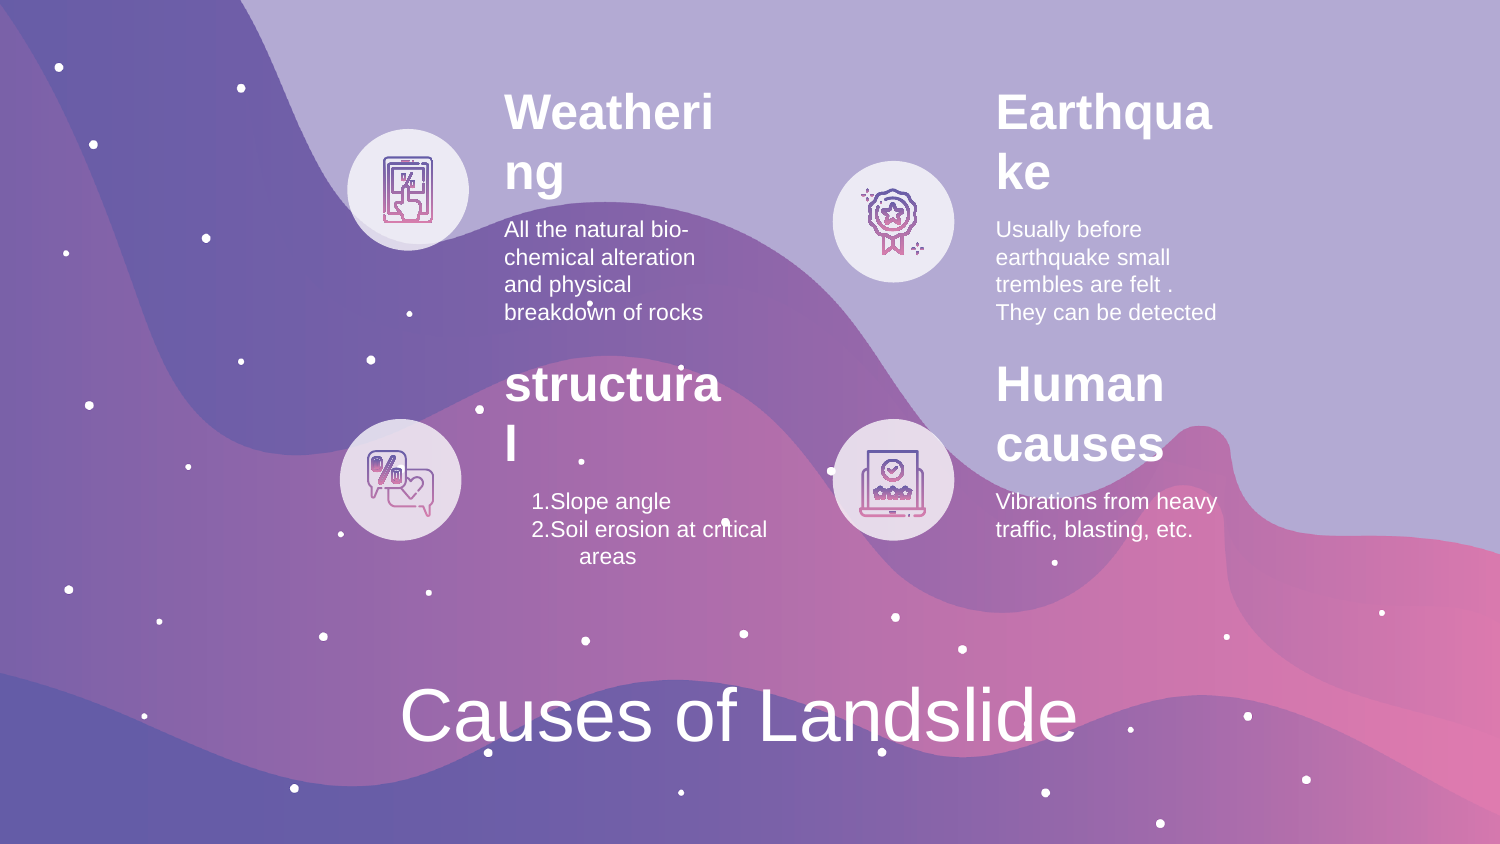

Weathering
Earthquake

All the natural bio-chemical alteration and physical breakdown of rocks
Usually before earthquake small trembles are felt . They can be detected

structural
Human causes
1.Slope angle
2.Soil erosion at critical areas
Vibrations from heavy traffic, blasting, etc.

# Causes of Landslide